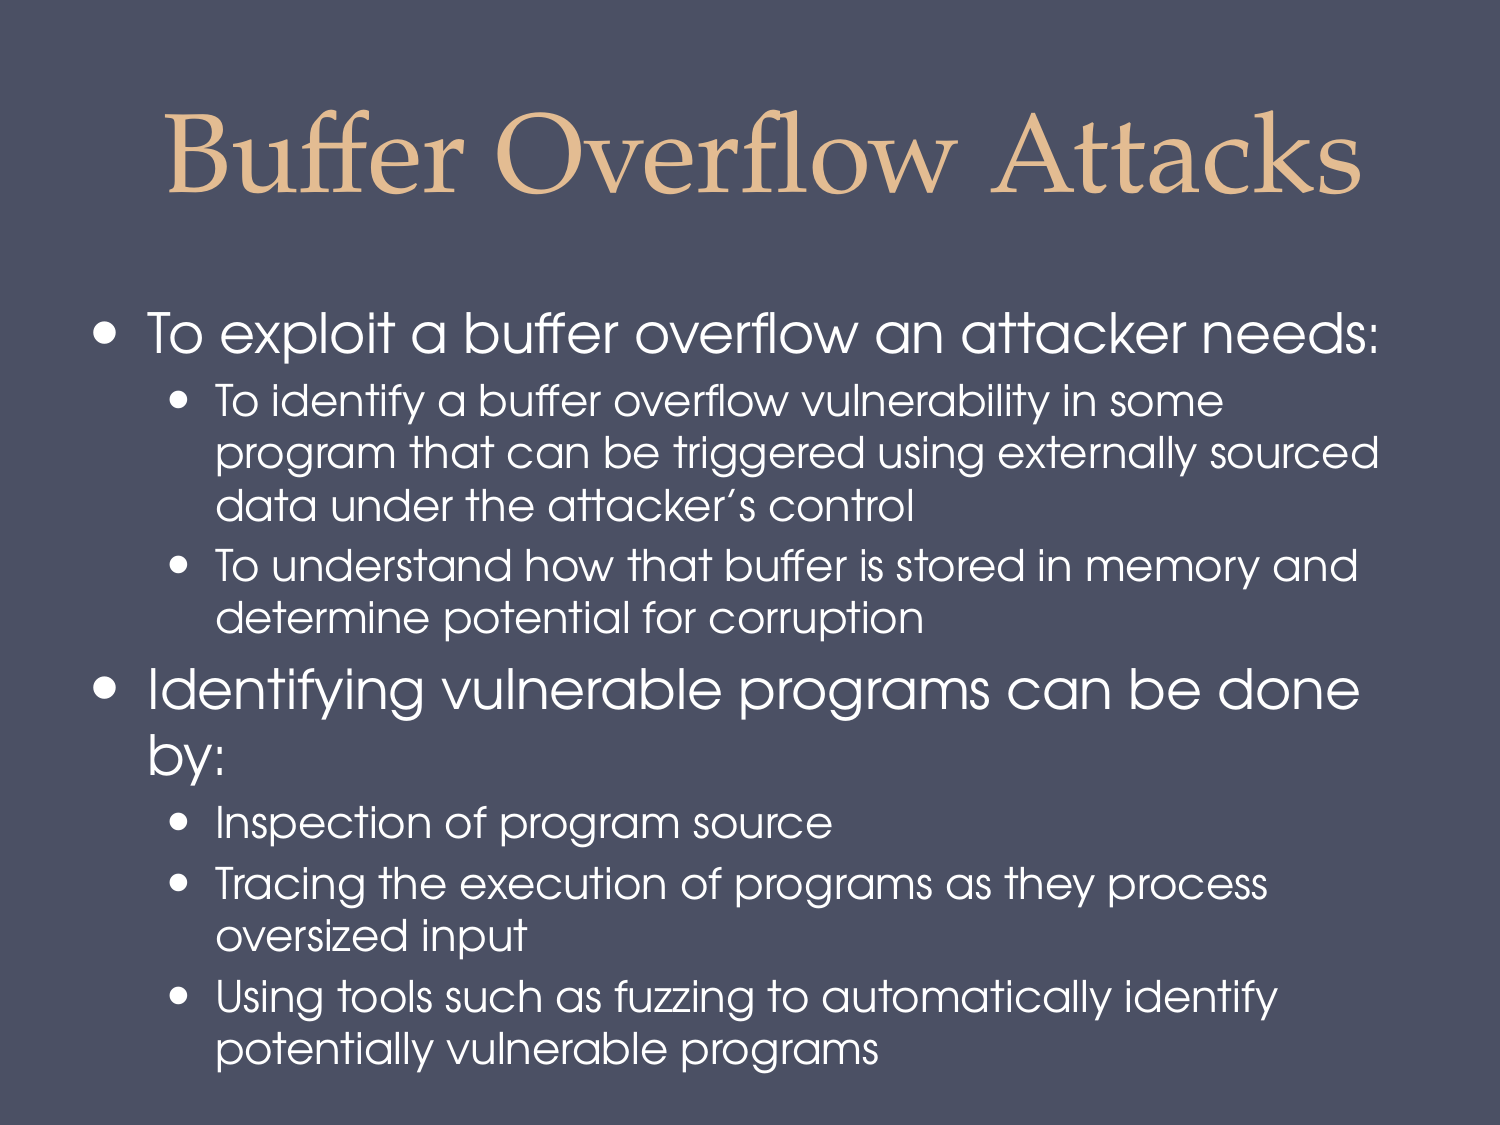

# Buffer Overflow Attacks
To exploit a buffer overflow an attacker needs:
To identify a buffer overflow vulnerability in some program that can be triggered using externally sourced data under the attacker’s control
To understand how that buffer is stored in memory and determine potential for corruption
Identifying vulnerable programs can be done by:
Inspection of program source
Tracing the execution of programs as they process oversized input
Using tools such as fuzzing to automatically identify potentially vulnerable programs